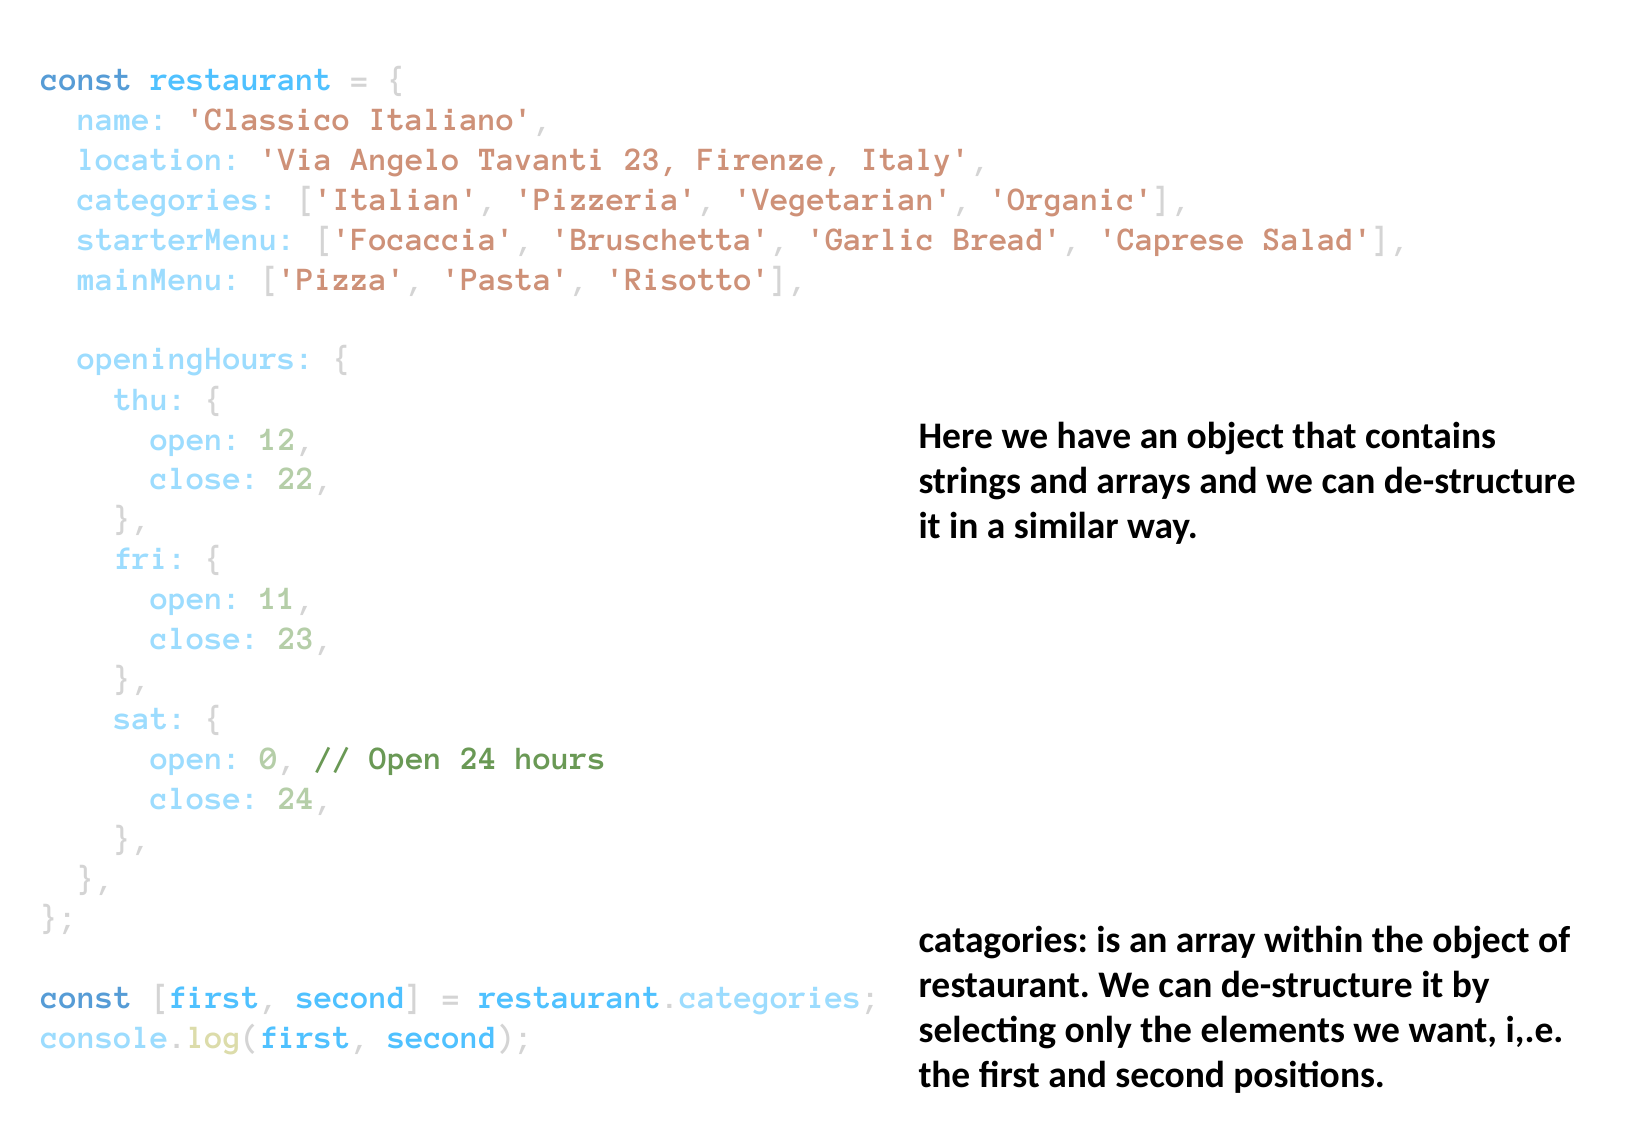

const restaurant = {
  name: 'Classico Italiano',
  location: 'Via Angelo Tavanti 23, Firenze, Italy',
  categories: ['Italian', 'Pizzeria', 'Vegetarian', 'Organic'],
  starterMenu: ['Focaccia', 'Bruschetta', 'Garlic Bread', 'Caprese Salad'],
  mainMenu: ['Pizza', 'Pasta', 'Risotto'],
  openingHours: {
    thu: {
      open: 12,
      close: 22,
    },
    fri: {
      open: 11,
      close: 23,
    },
    sat: {
      open: 0, // Open 24 hours
      close: 24,
    },
  },
};
const [first, second] = restaurant.categories;
console.log(first, second);
Here we have an object that contains strings and arrays and we can de-structure it in a similar way.
catagories: is an array within the object of restaurant. We can de-structure it by selecting only the elements we want, i,.e. the first and second positions.